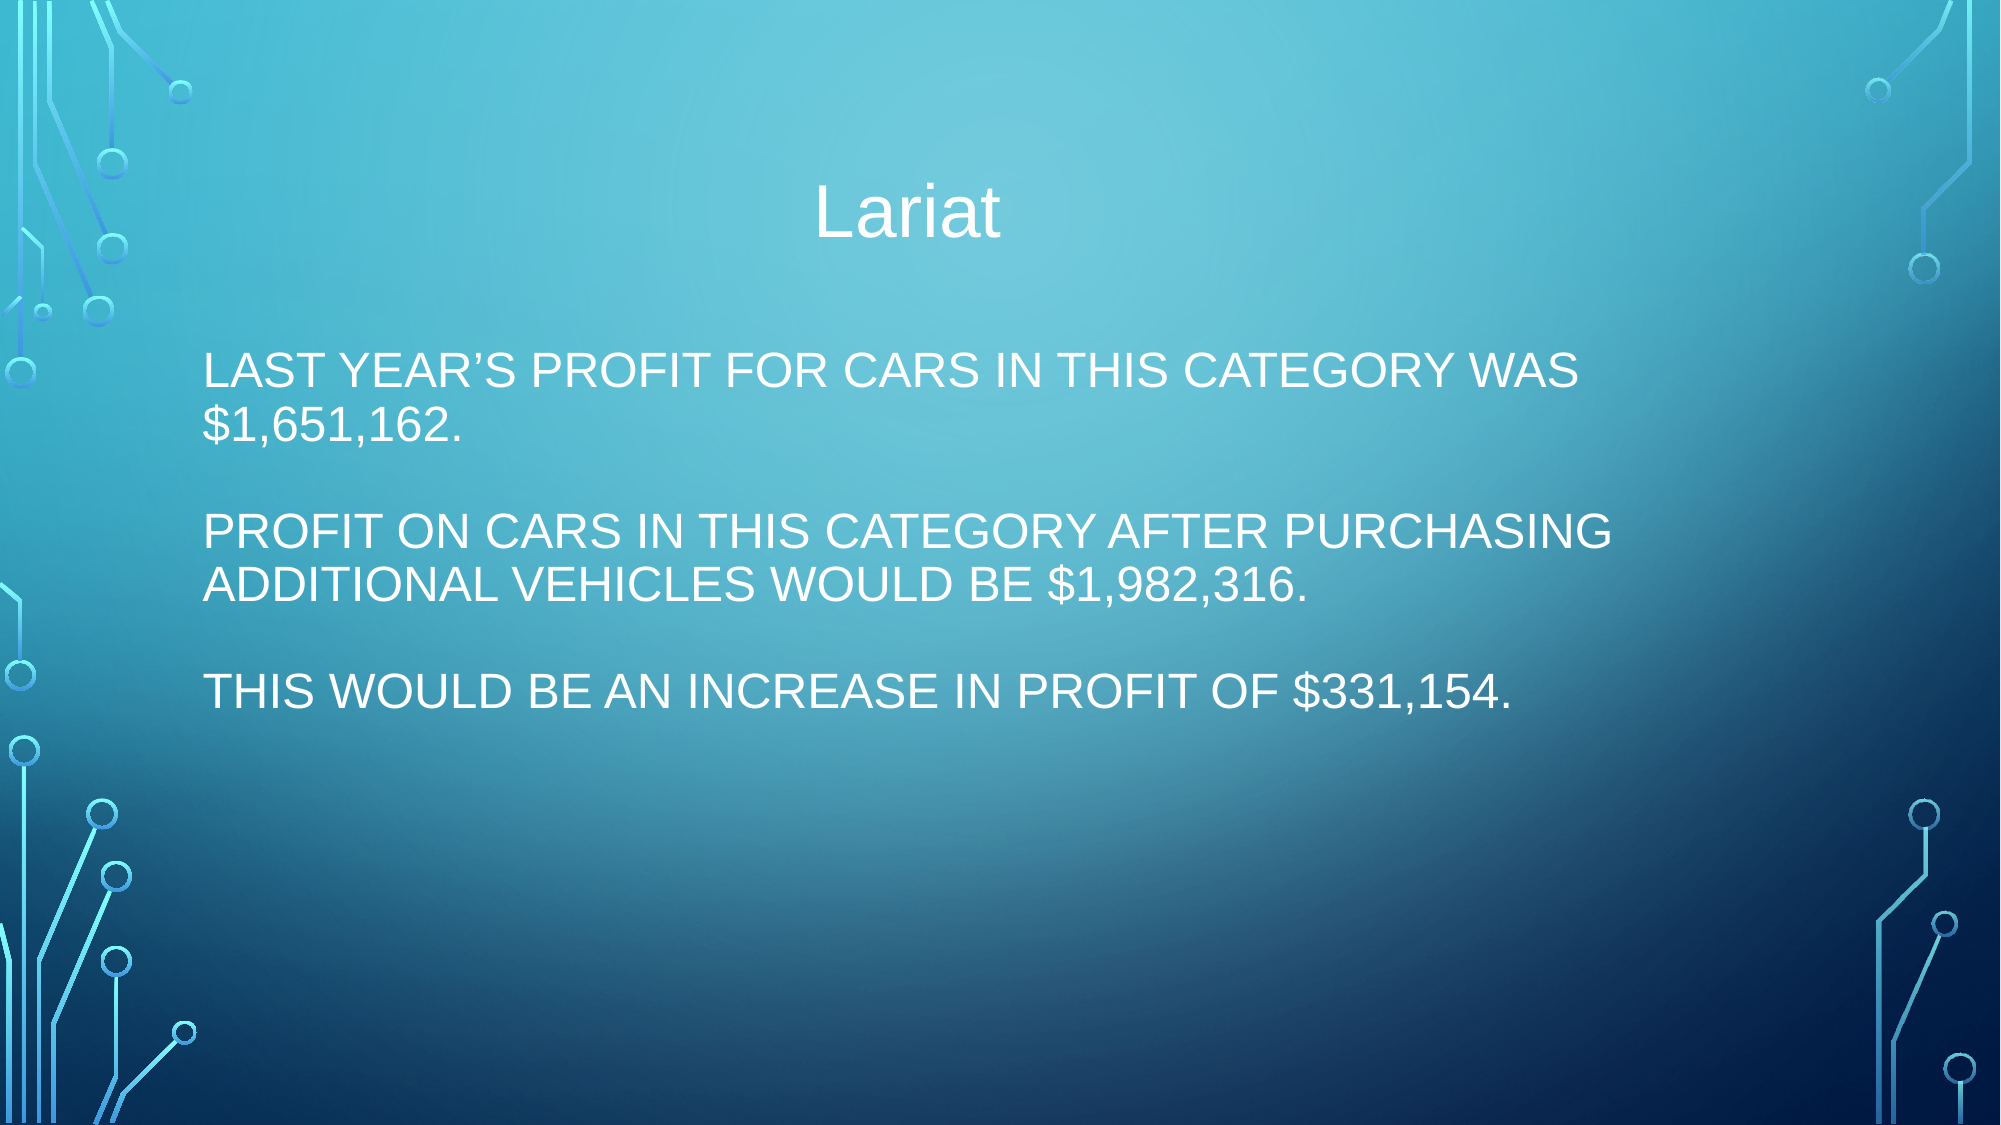

Lariat
# Last year’s profit for cars in this category was $1,651,162. Profit on cars in this category after purchasing additional vehicles would be $1,982,316. This would be an increase in profit of $331,154.